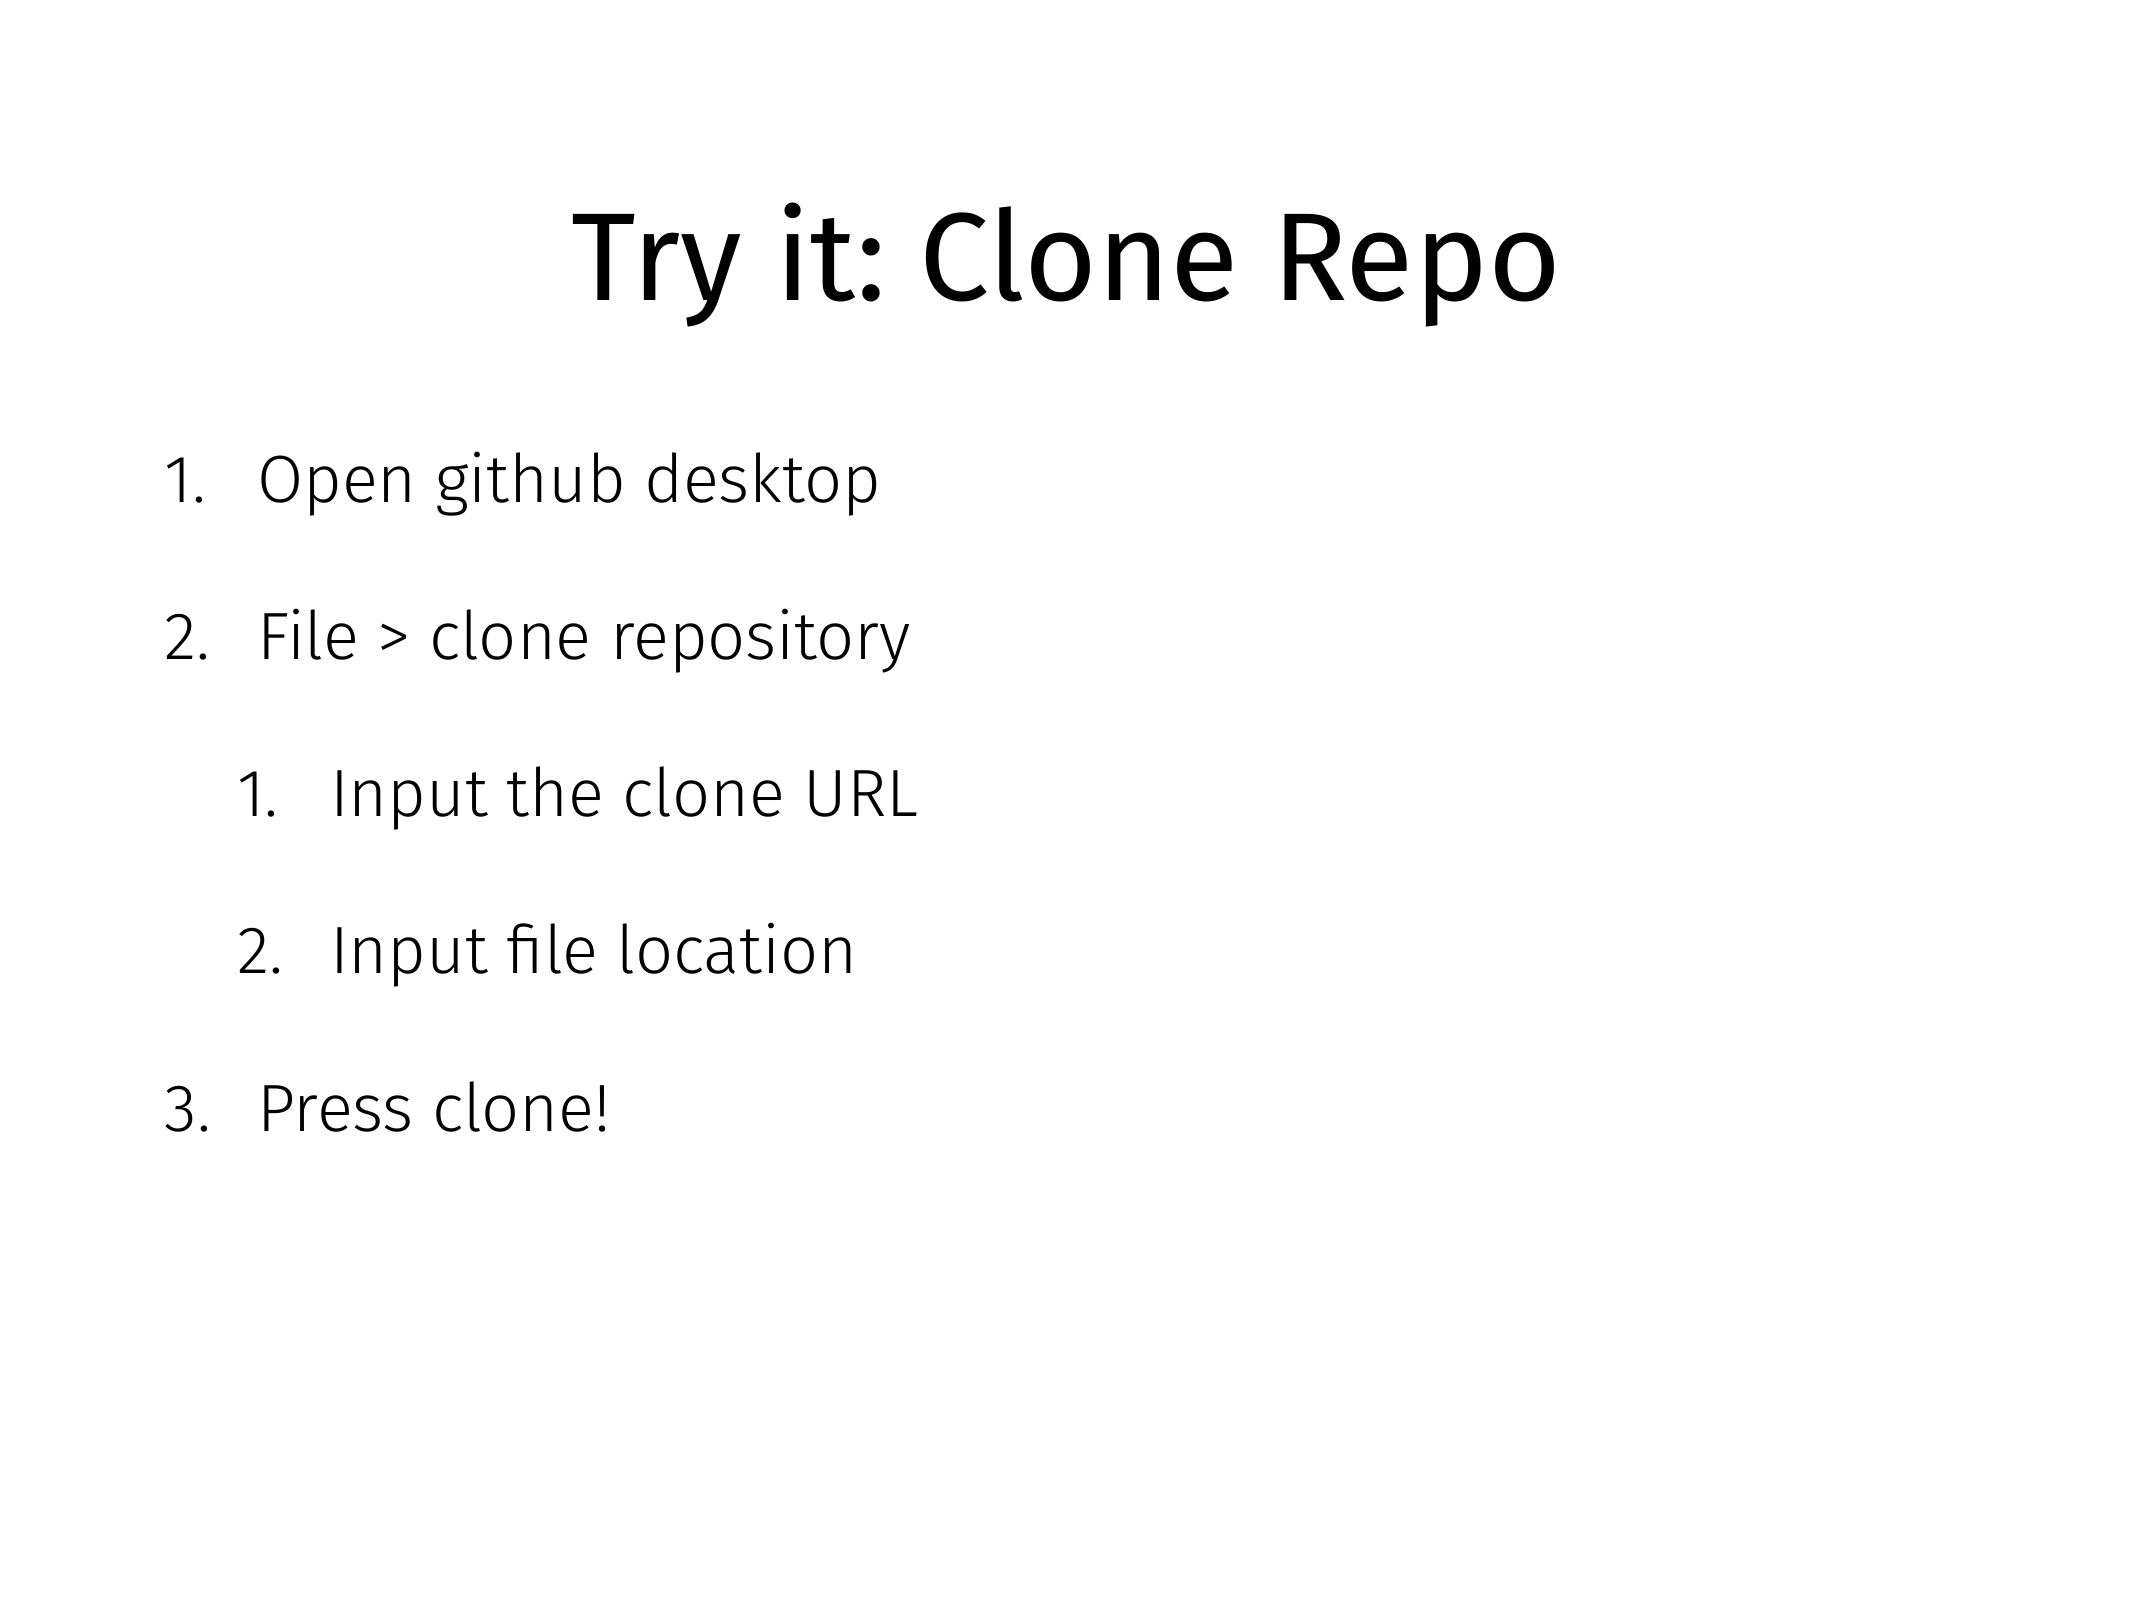

# Try it: Clone Repo
Open github desktop
File > clone repository
Input the clone URL
Input file location
Press clone!
*